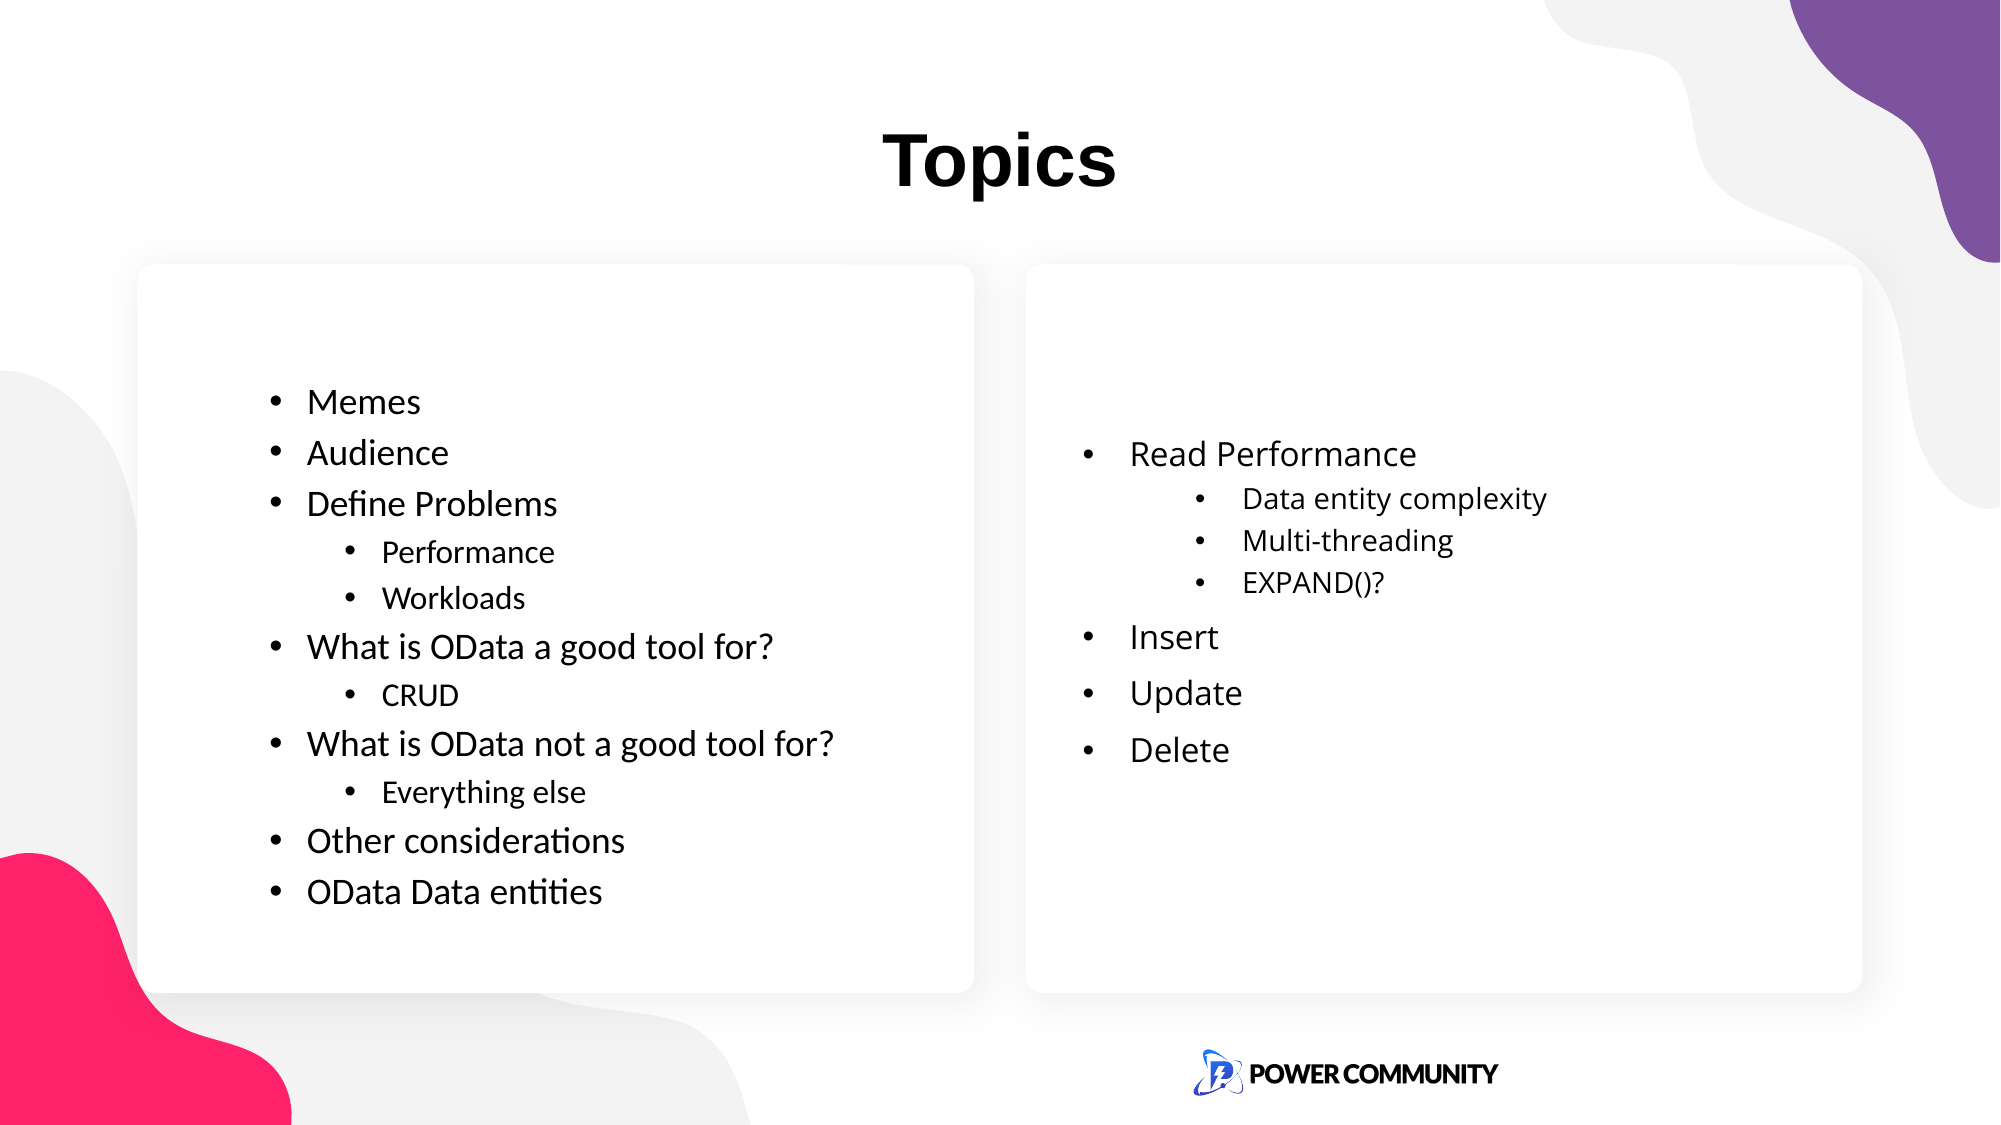

# Topics
Memes
Audience
Define Problems
Performance
Workloads
What is OData a good tool for?
CRUD
What is OData not a good tool for?
Everything else
Other considerations
OData Data entities

Read Performance
Data entity complexity
Multi-threading
EXPAND()?
Insert
Update
Delete